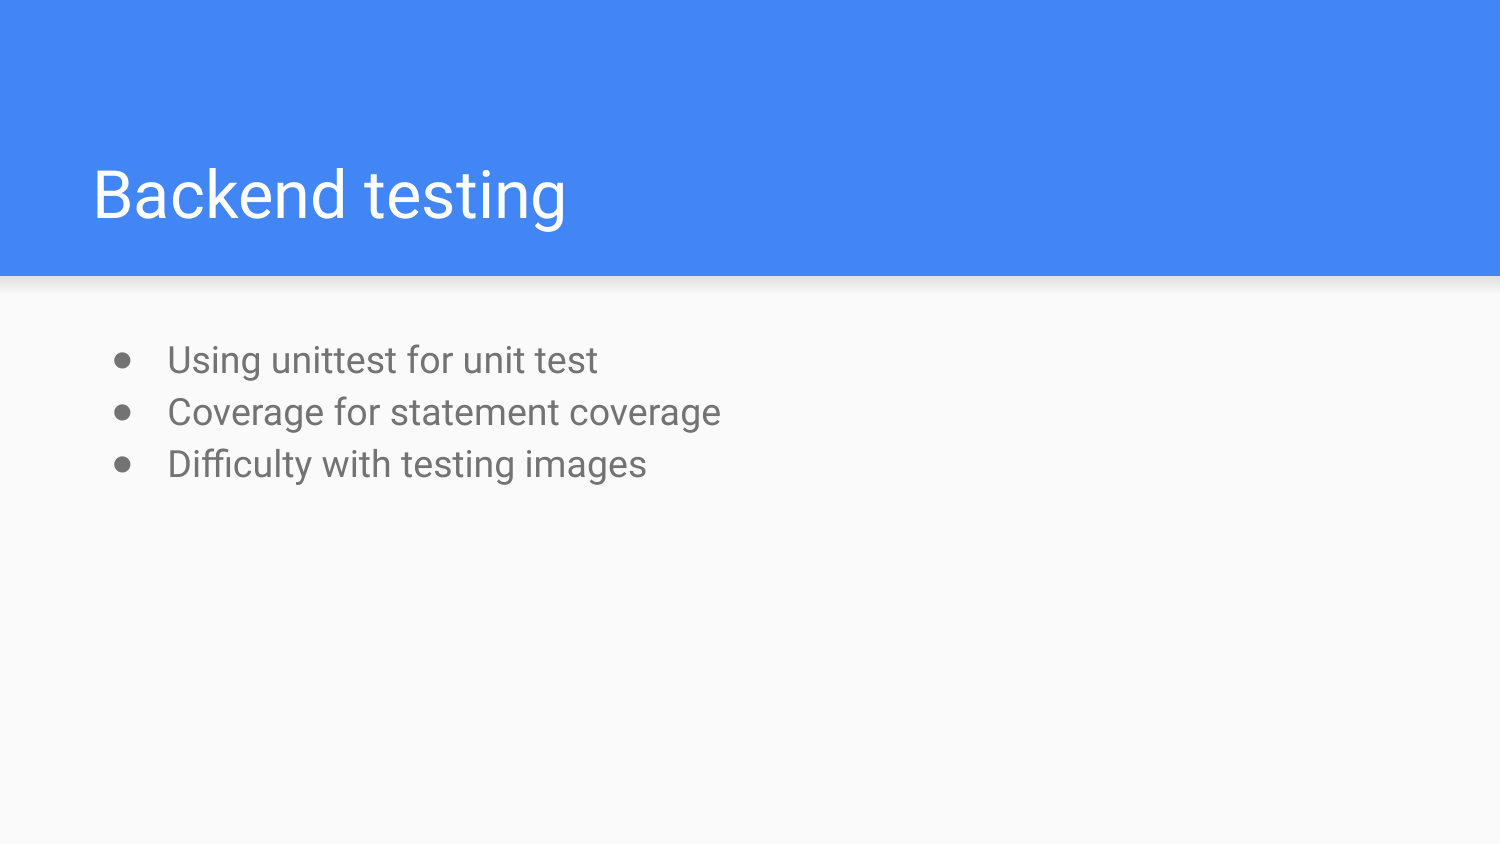

# Backend testing
Using unittest for unit test
Coverage for statement coverage
Difficulty with testing images